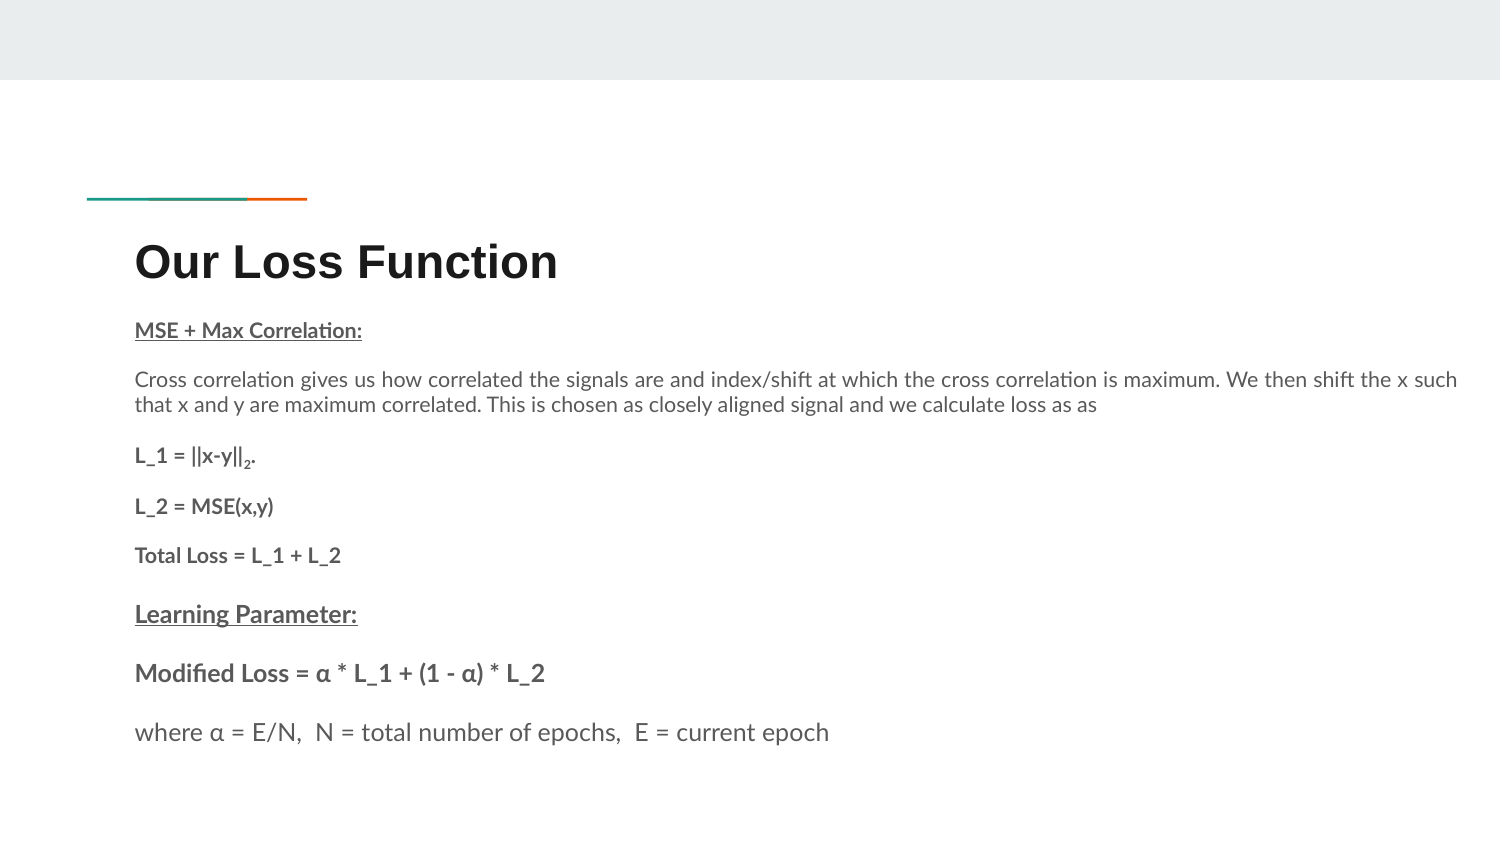

# Our Loss Function
MSE + Max Correlation:
Cross correlation gives us how correlated the signals are and index/shift at which the cross correlation is maximum. We then shift the x such that x and y are maximum correlated. This is chosen as closely aligned signal and we calculate loss as as
L_1 = ||x-y||2.
L_2 = MSE(x,y)
Total Loss = L_1 + L_2
Learning Parameter:
Modified Loss = α * L_1 + (1 - α) * L_2
where α = E/N,  N = total number of epochs,  E = current epoch